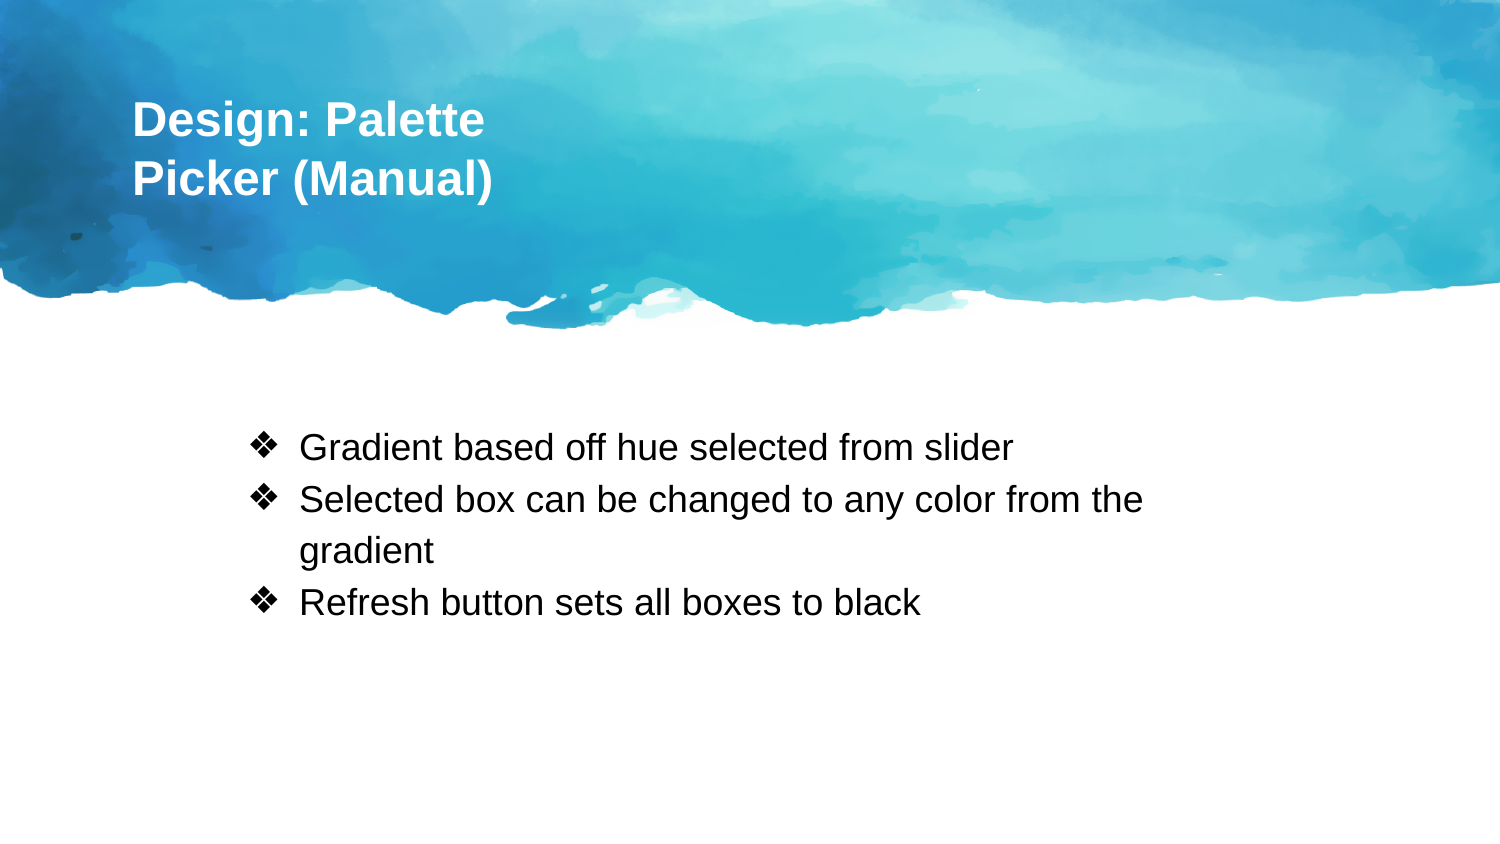

# Design: Palette Picker (Manual)
Gradient based off hue selected from slider
Selected box can be changed to any color from the gradient
Refresh button sets all boxes to black